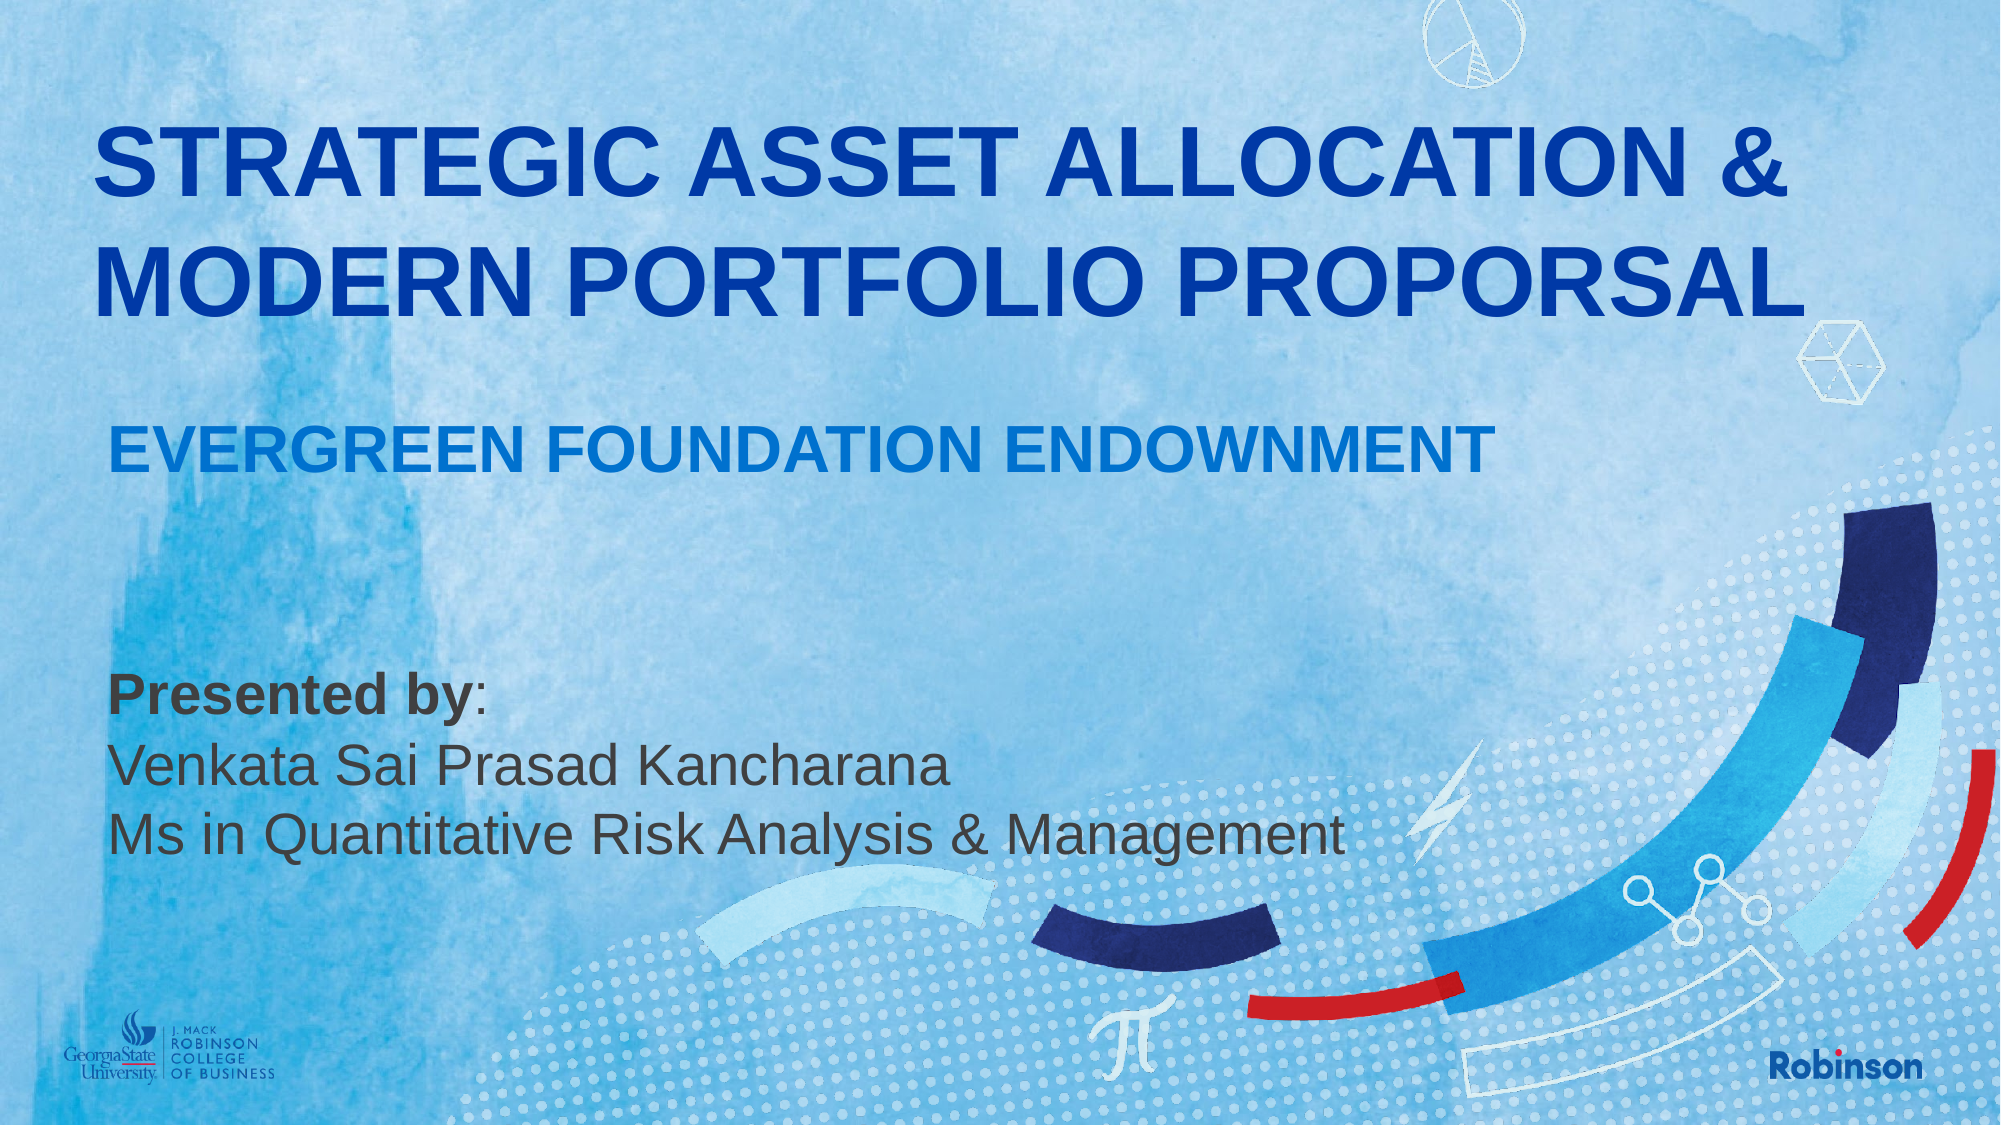

# STRATEGIC ASSET ALLOCATION & MODERN PORTFOLIO PROPORSAL
EVERGREEN FOUNDATION ENDOWNMENT
Presented by:
Venkata Sai Prasad Kancharana
Ms in Quantitative Risk Analysis & Management